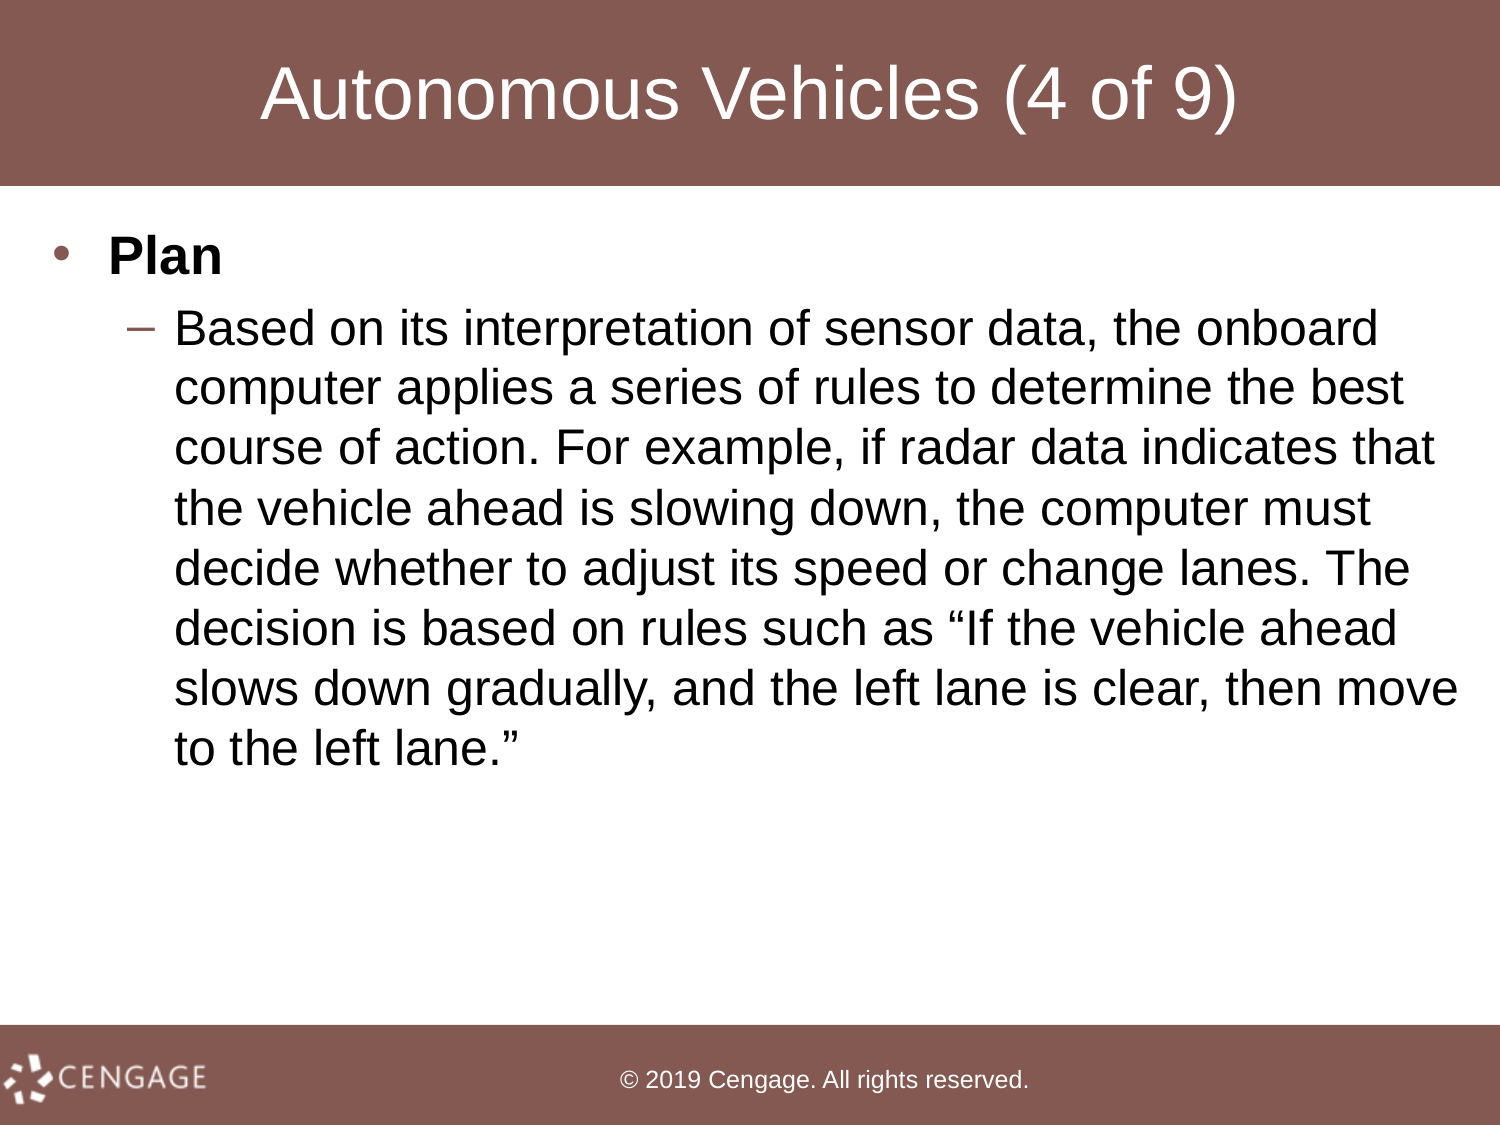

# Autonomous Vehicles (4 of 9)
Plan
Based on its interpretation of sensor data, the onboard computer applies a series of rules to determine the best course of action. For example, if radar data indicates that the vehicle ahead is slowing down, the computer must decide whether to adjust its speed or change lanes. The decision is based on rules such as “If the vehicle ahead slows down gradually, and the left lane is clear, then move to the left lane.”